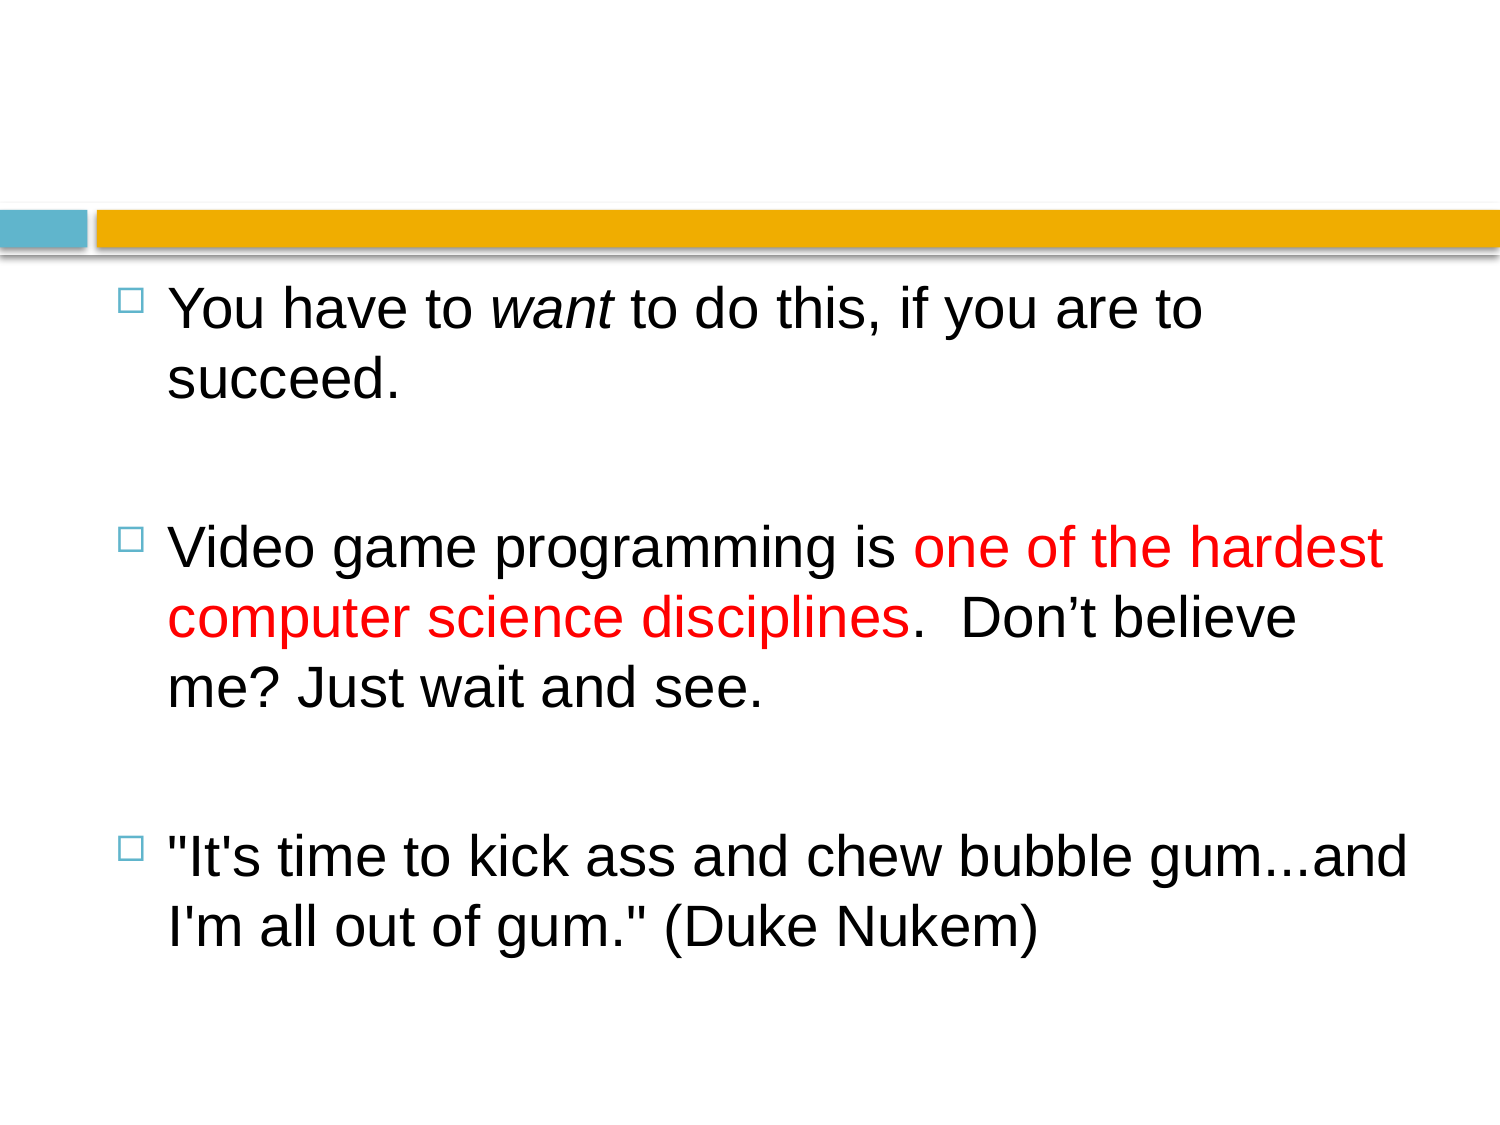

You have to want to do this, if you are to succeed.

Video game programming is one of the hardest computer science disciplines.  Don’t believe me? Just wait and see.

"It's time to kick ass and chew bubble gum...and I'm all out of gum." (Duke Nukem)